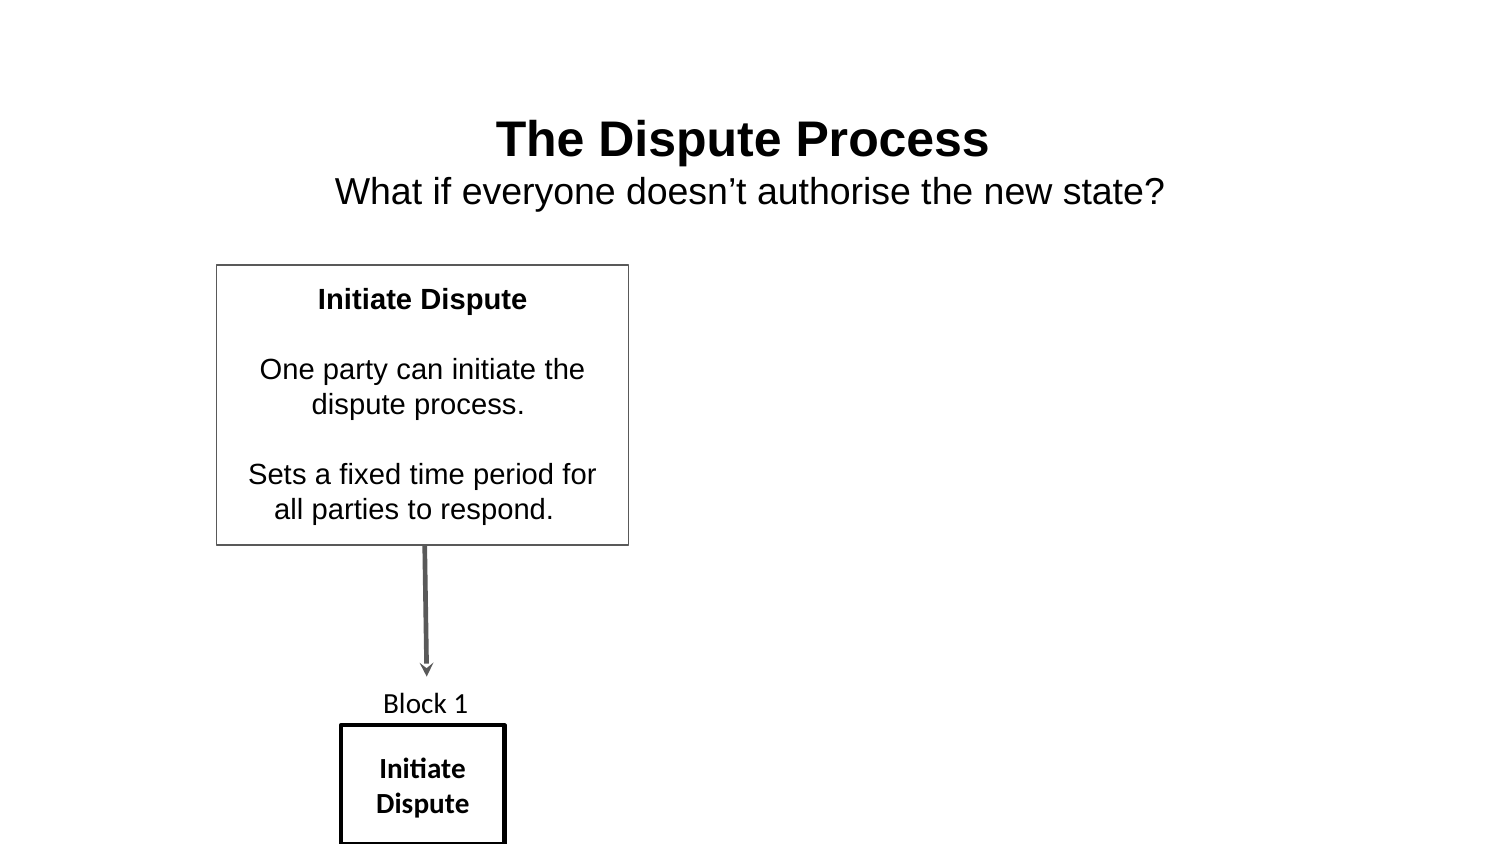

# The Dispute Process
What if everyone doesn’t authorise the new state?
Initiate Dispute

One party can initiate the dispute process.

Sets a fixed time period for all parties to respond.
Block 1

Initiate Dispute